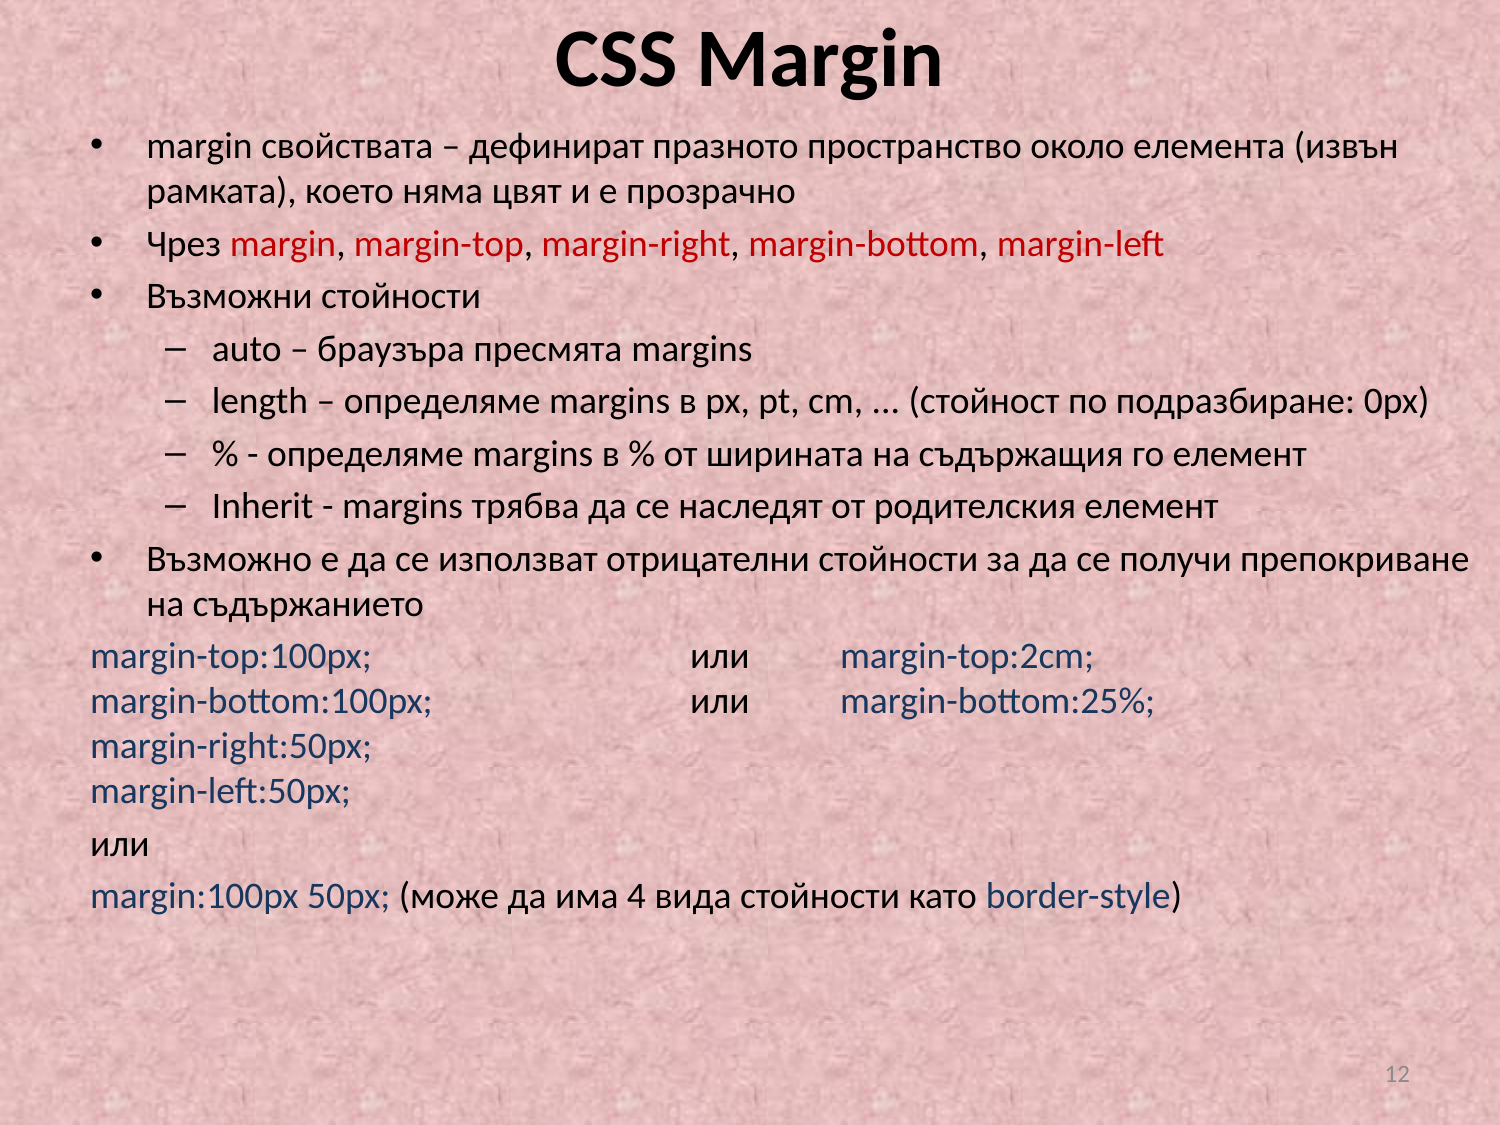

# CSS Margin
margin свойствата – дефинират празното пространство около елемента (извън рамката), което няма цвят и е прозрачно
Чрез margin, margin-top, margin-right, margin-bottom, margin-left
Възможни стойности
auto – браузъра пресмята margins
length – определяме margins в px, pt, cm, ... (стойност по подразбиране: 0px)
% - определяме margins в % от ширината на съдържащия го елемент
Inherit - margins трябва да се наследят от родителския елемент
Възможно е да се използват отрицателни стойности за да се получи препокриване на съдържанието
margin-top:100px;			или 	margin-top:2cm;
margin-bottom:100px;		или 	margin-bottom:25%;
margin-right:50px;
margin-left:50px;
или
margin:100px 50px; (може да има 4 вида стойности като border-style)
12